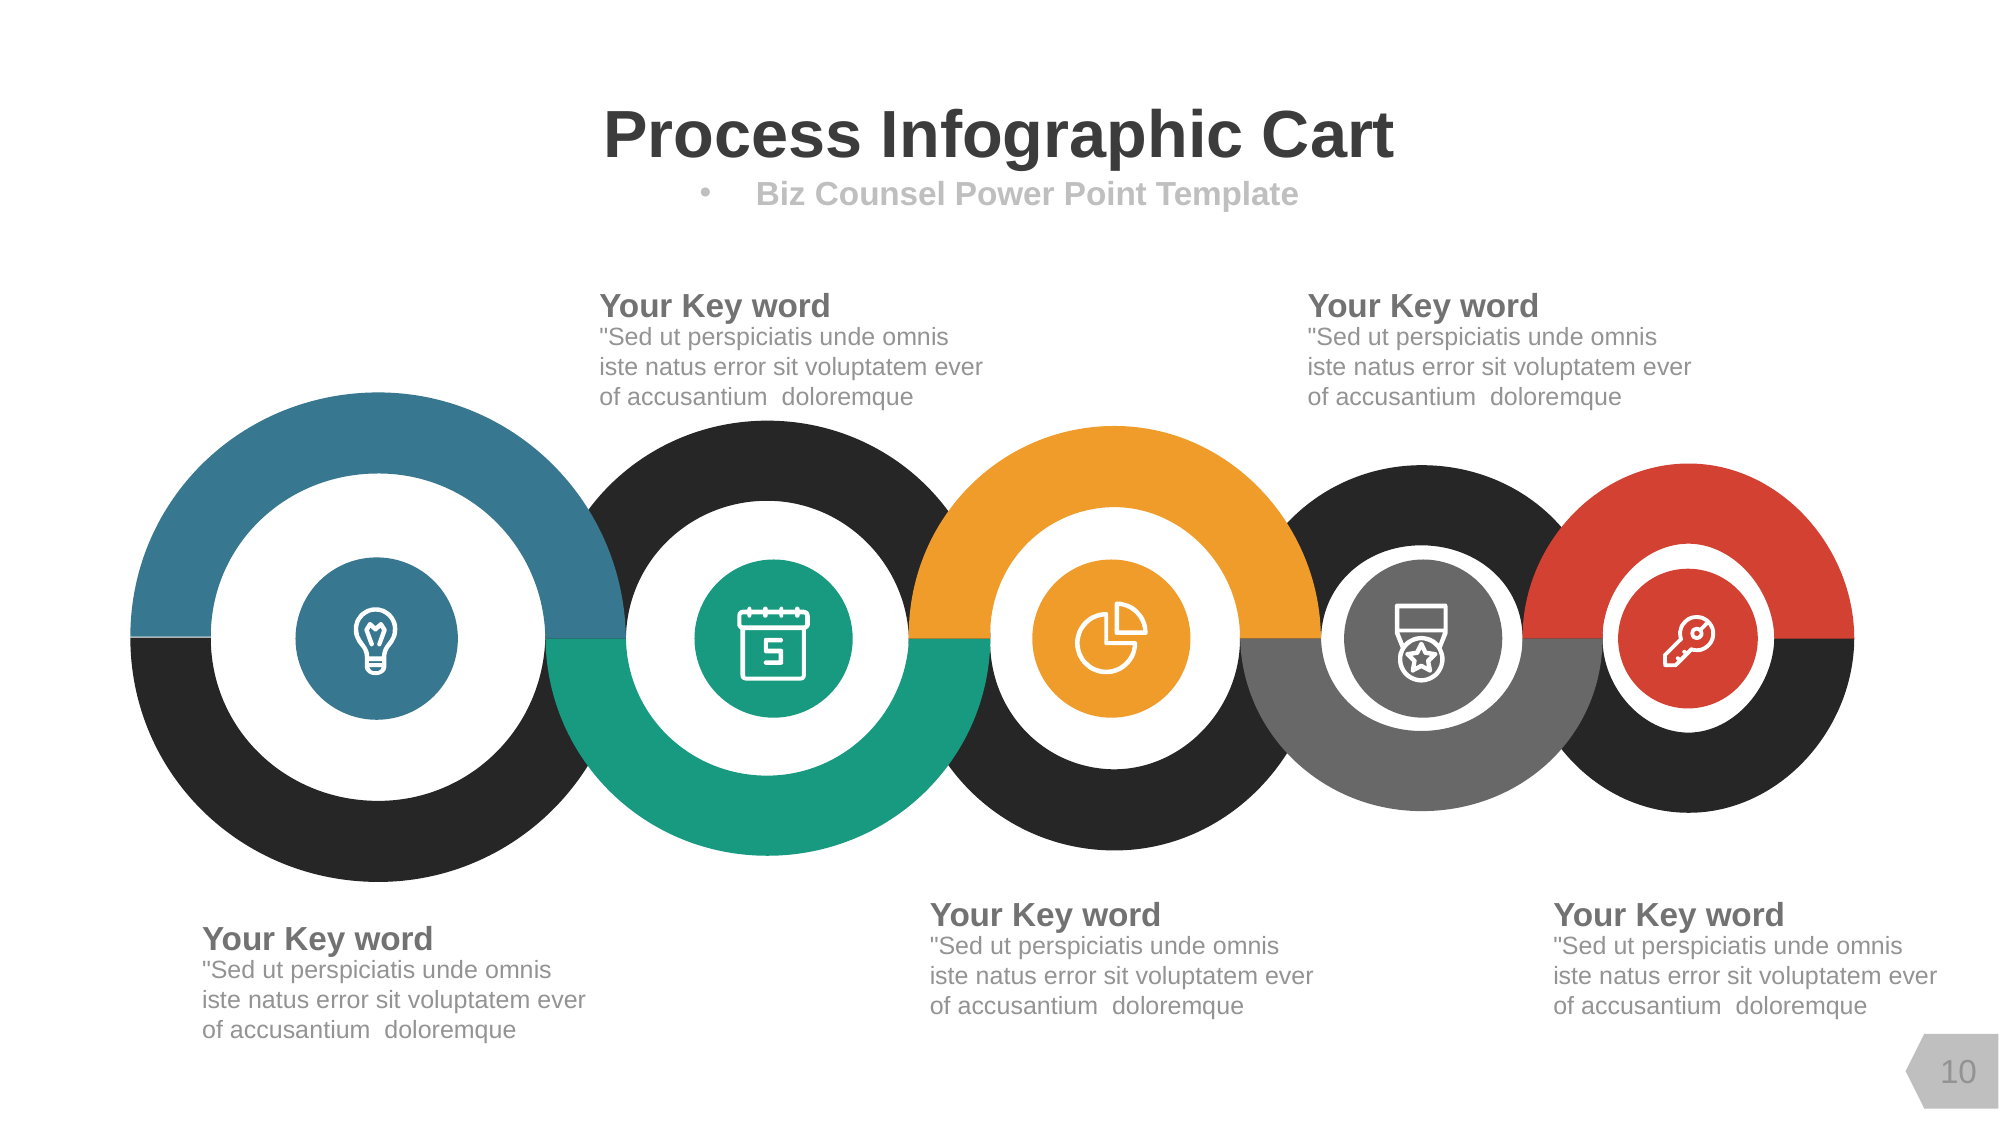

Process Infographic Cart
Biz Counsel Power Point Template
Your Key word
Your Key word
"Sed ut perspiciatis unde omnis iste natus error sit voluptatem ever of accusantium  doloremque
"Sed ut perspiciatis unde omnis iste natus error sit voluptatem ever of accusantium  doloremque

Your Key word
Your Key word
Your Key word
"Sed ut perspiciatis unde omnis iste natus error sit voluptatem ever of accusantium  doloremque
"Sed ut perspiciatis unde omnis iste natus error sit voluptatem ever of accusantium  doloremque
"Sed ut perspiciatis unde omnis iste natus error sit voluptatem ever of accusantium  doloremque